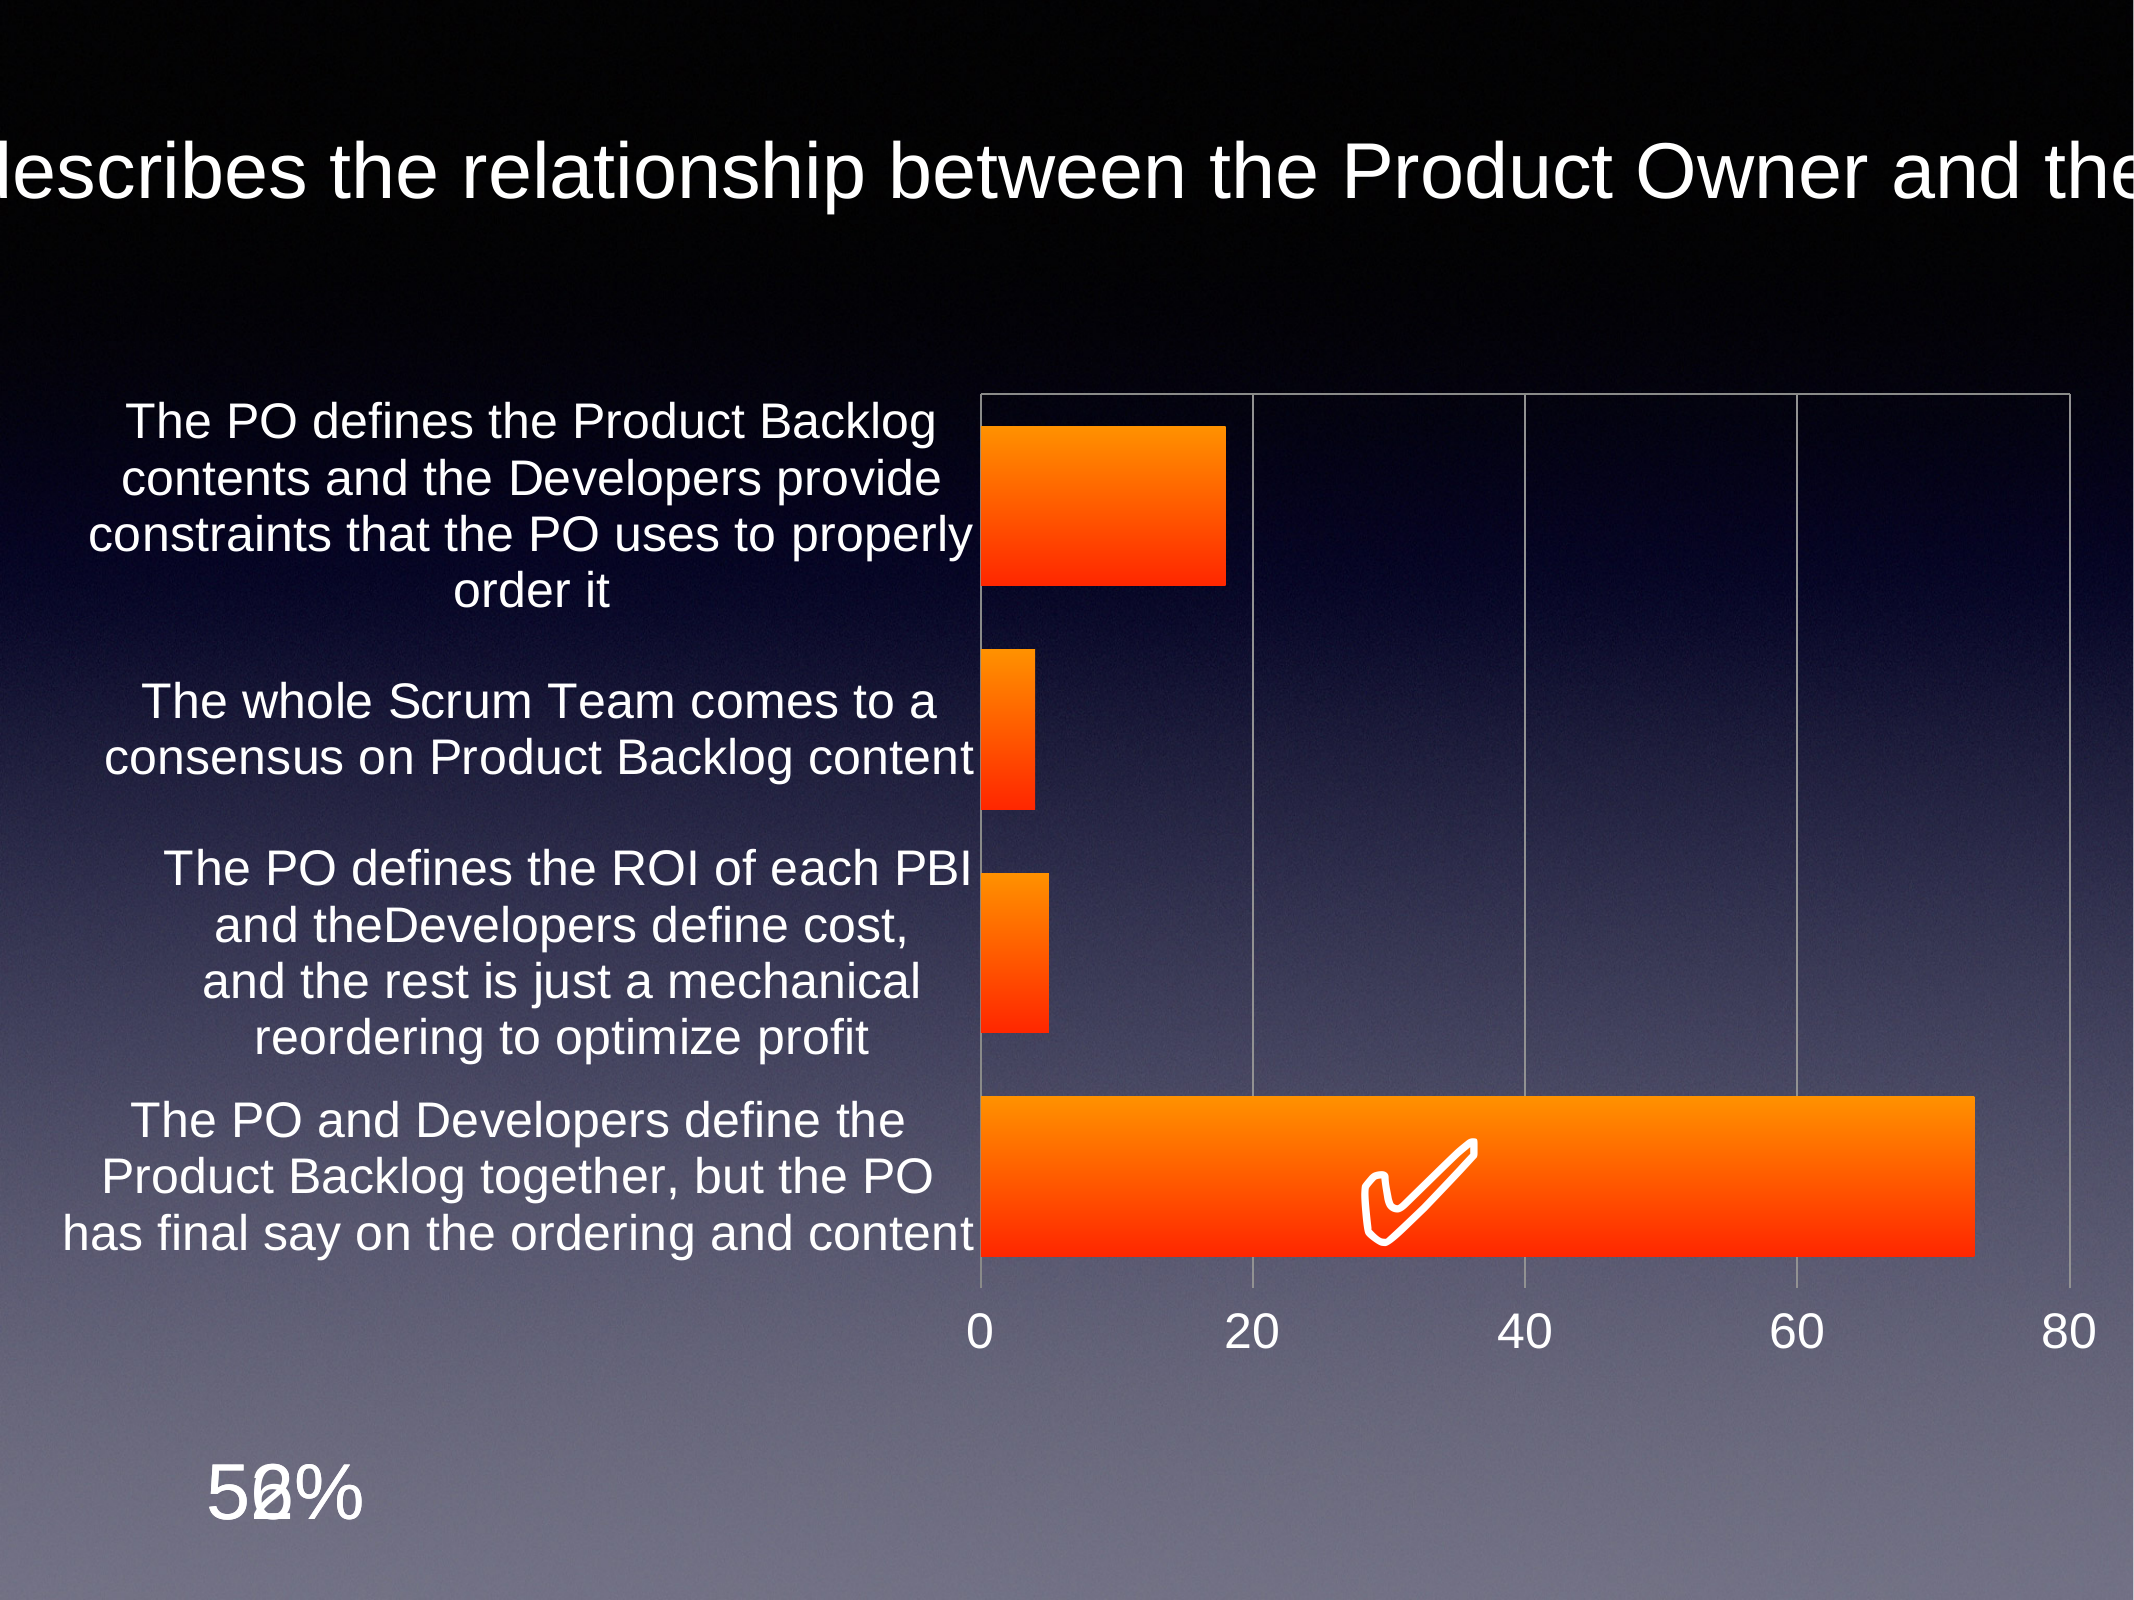

Which best describes the relationship between the Product Owner and the Dev Team?

### Chart

| Category | Region 1 |
|---|---|
| The PO defines the Product Backlog
contents and the Developers provide
constraints that the PO uses to properly
order it | 18.0 |
| The whole Scrum Team comes to a
consensus on Product Backlog content | 4.0 |
|  The PO defines the ROI of each PBI
and theDevelopers define cost,
and the rest is just a mechanical
reordering to optimize profit | 5.0 |
| The PO and Developers define the
Product Backlog together, but the PO
has final say on the ordering and content | 73.0 |
✅
56%
52%